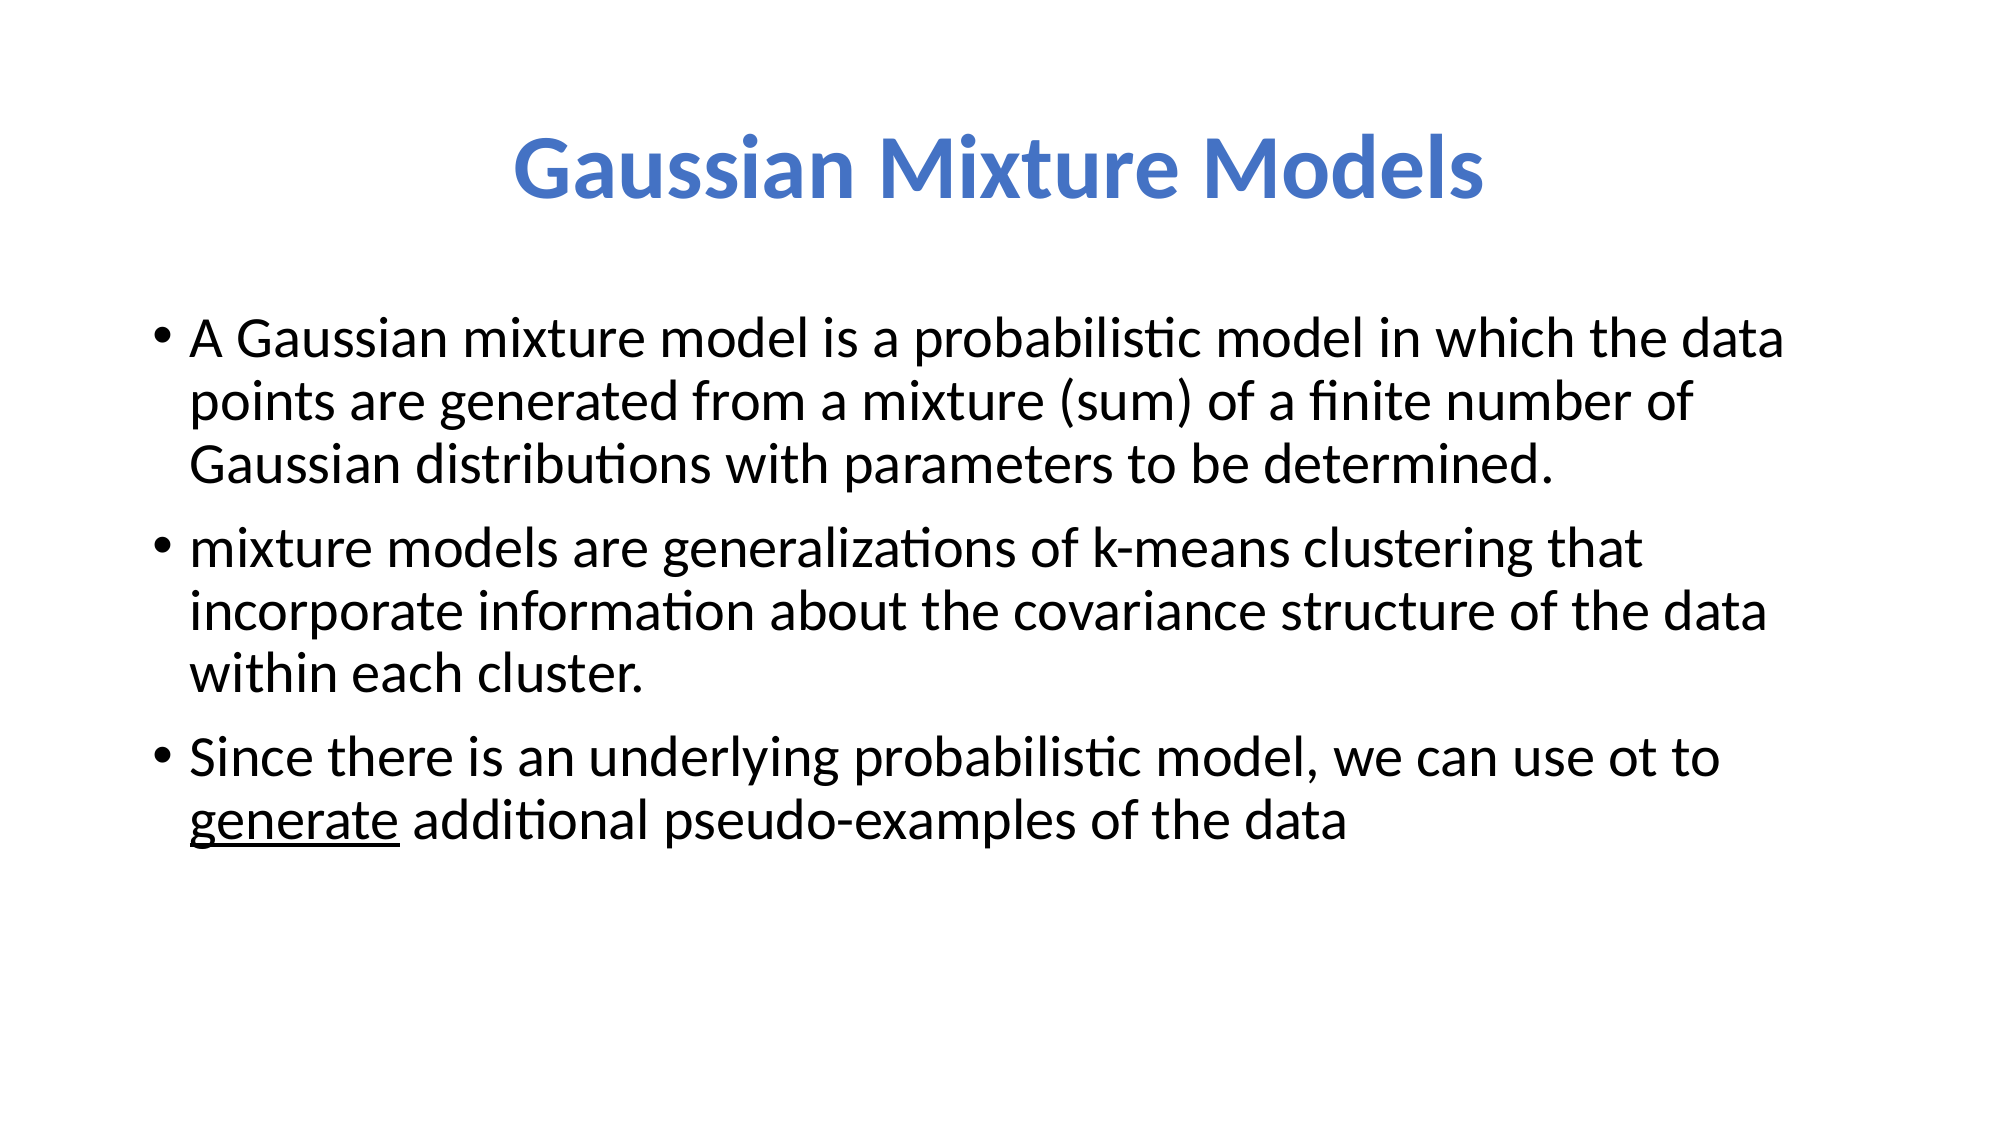

# Gaussian Mixture Models
A Gaussian mixture model is a probabilistic model in which the data points are generated from a mixture (sum) of a finite number of Gaussian distributions with parameters to be determined.
mixture models are generalizations of k-means clustering that incorporate information about the covariance structure of the data within each cluster.
Since there is an underlying probabilistic model, we can use ot to generate additional pseudo-examples of the data